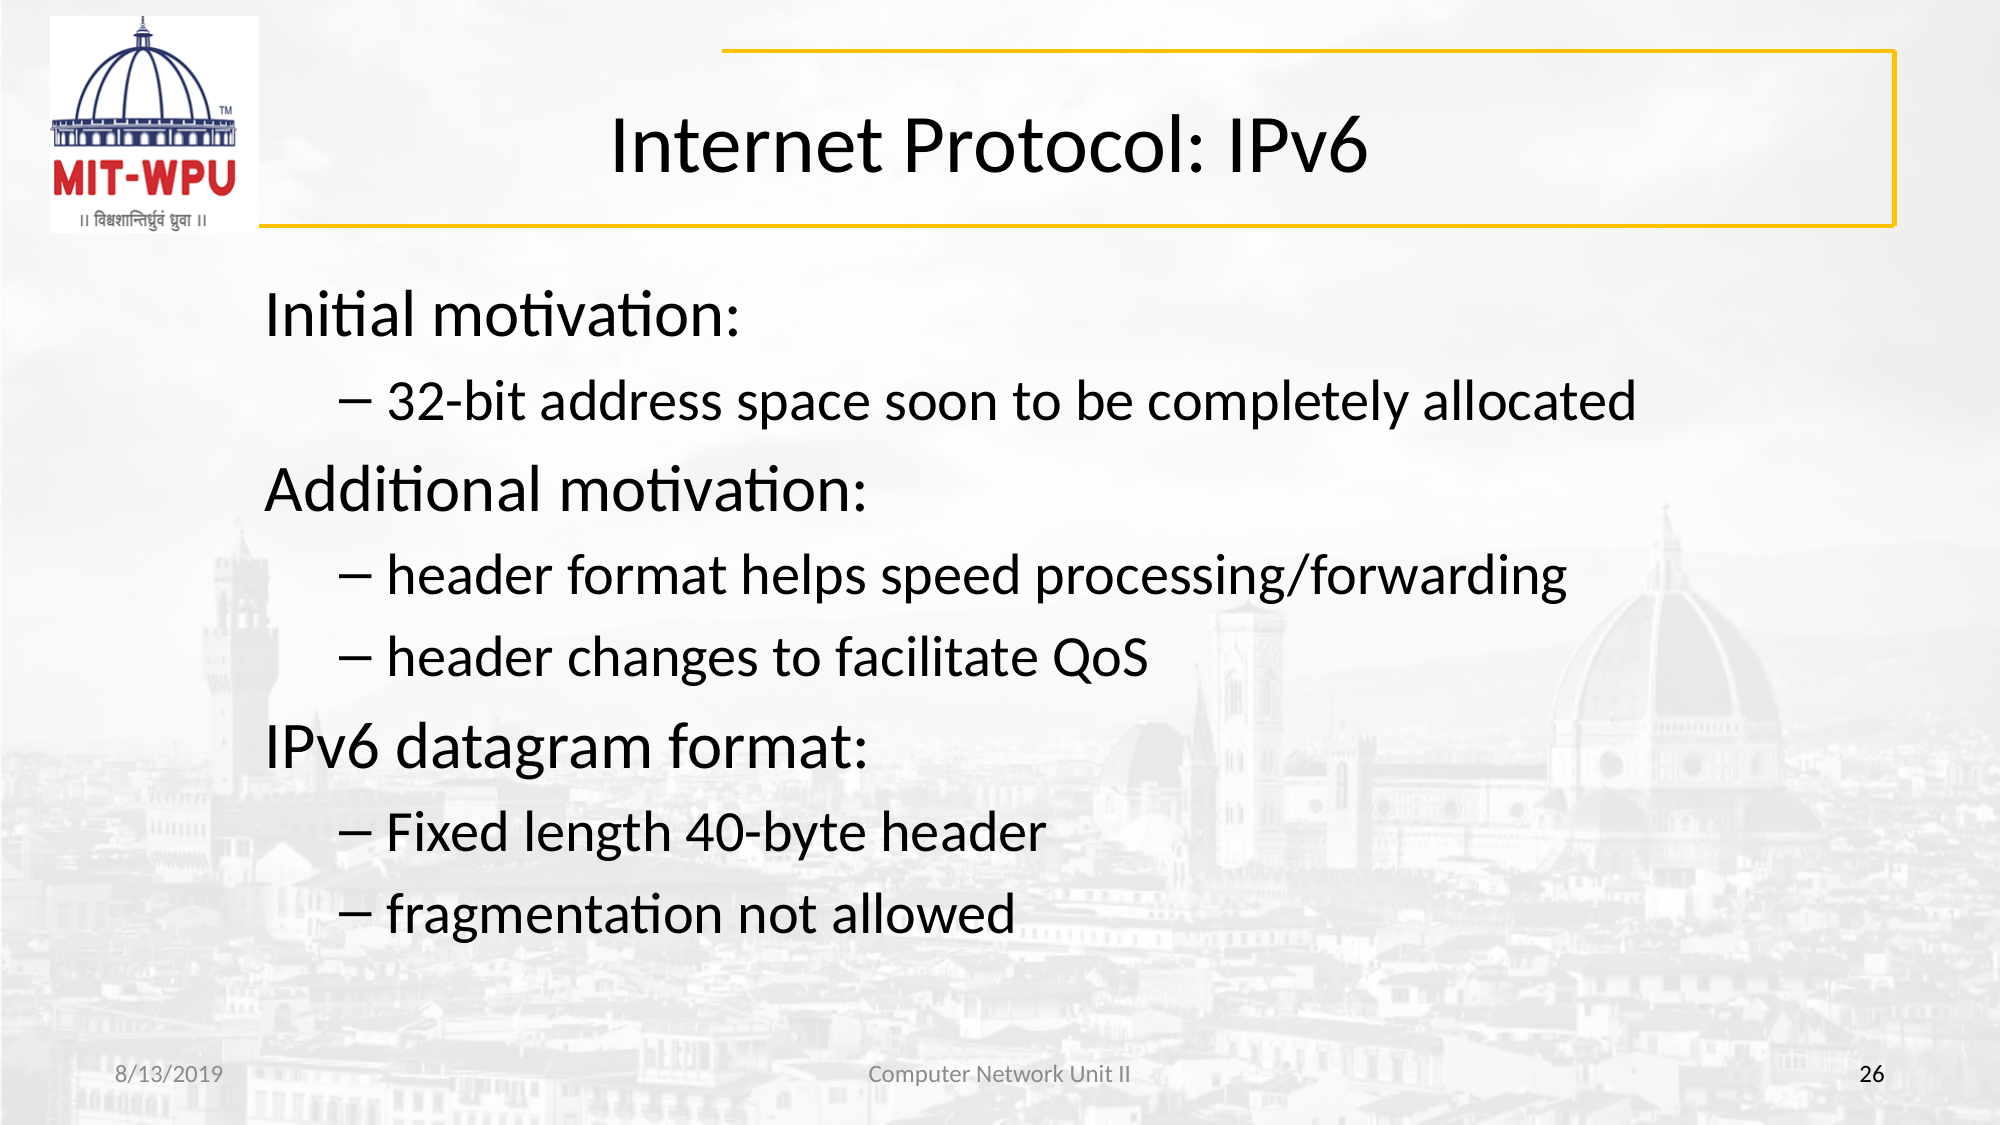

# Internet Protocol: IPv6
Initial motivation:
32-bit address space soon to be completely allocated
Additional motivation:
header format helps speed processing/forwarding
header changes to facilitate QoS
IPv6 datagram format:
Fixed length 40-byte header
fragmentation not allowed
8/13/2019
Computer Network Unit II
26